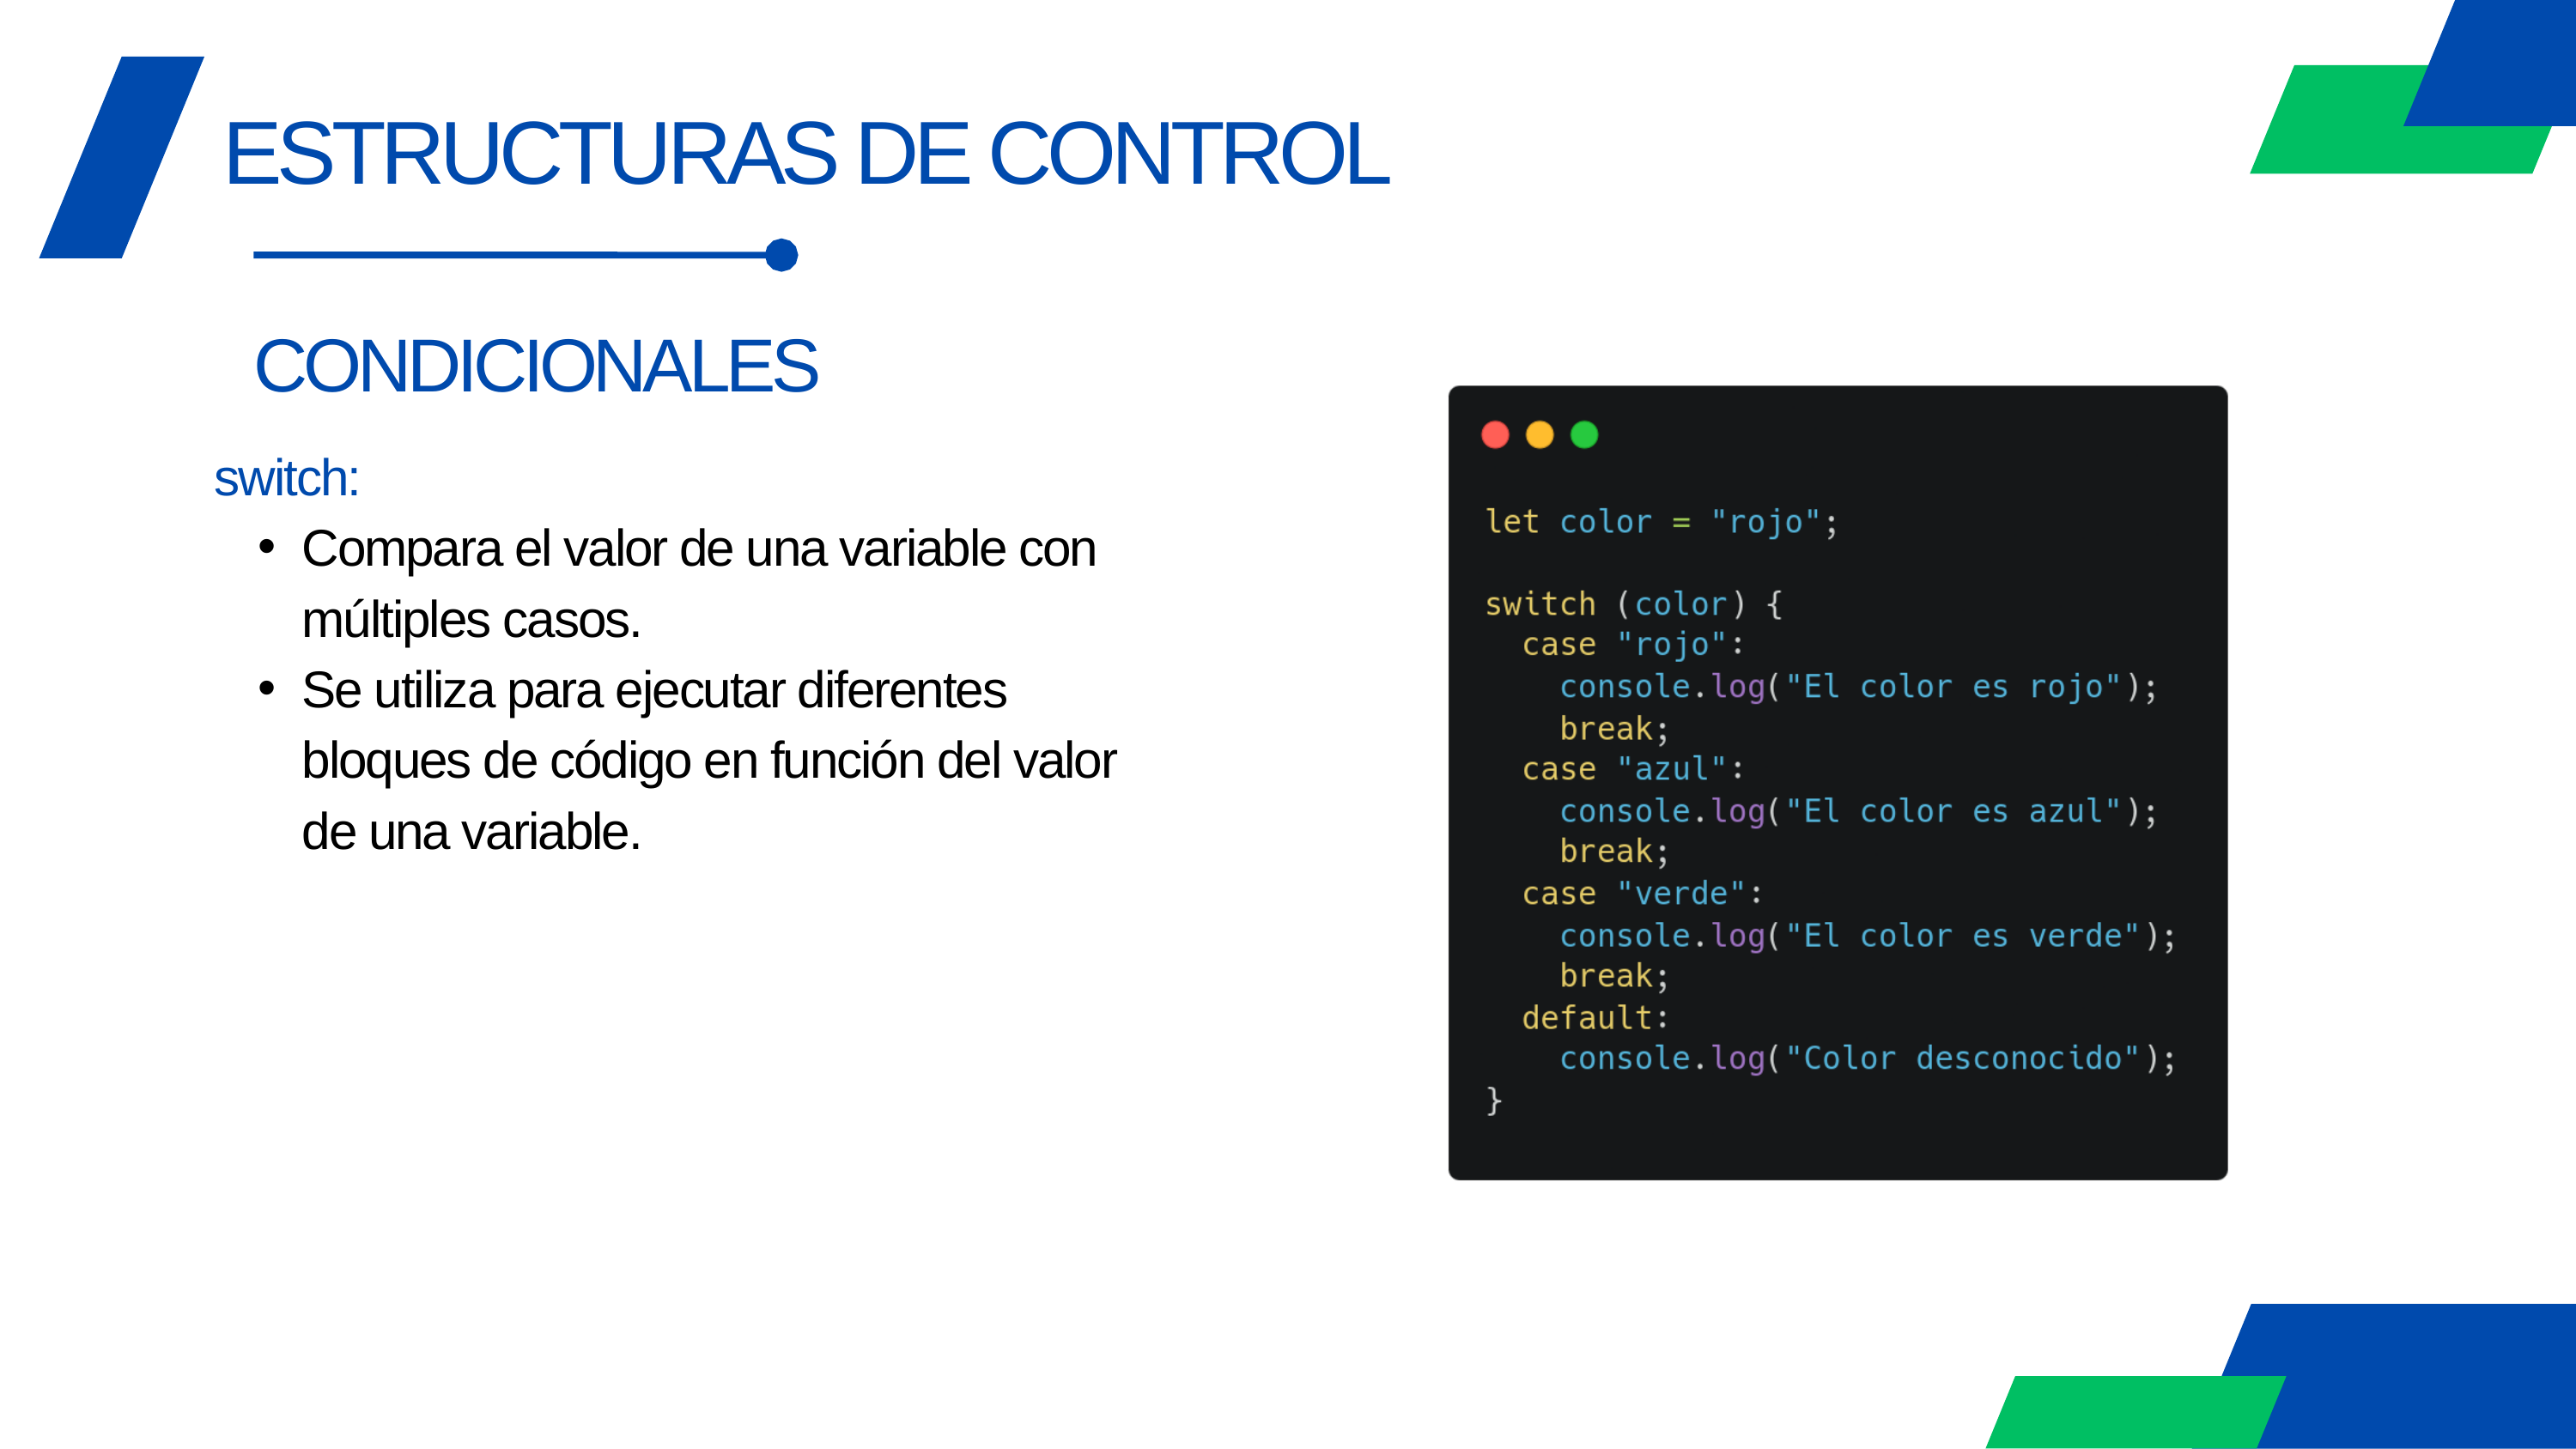

ESTRUCTURAS DE CONTROL

CONDICIONALES
switch:
Compara el valor de una variable con múltiples casos.
Se utiliza para ejecutar diferentes bloques de código en función del valor de una variable.